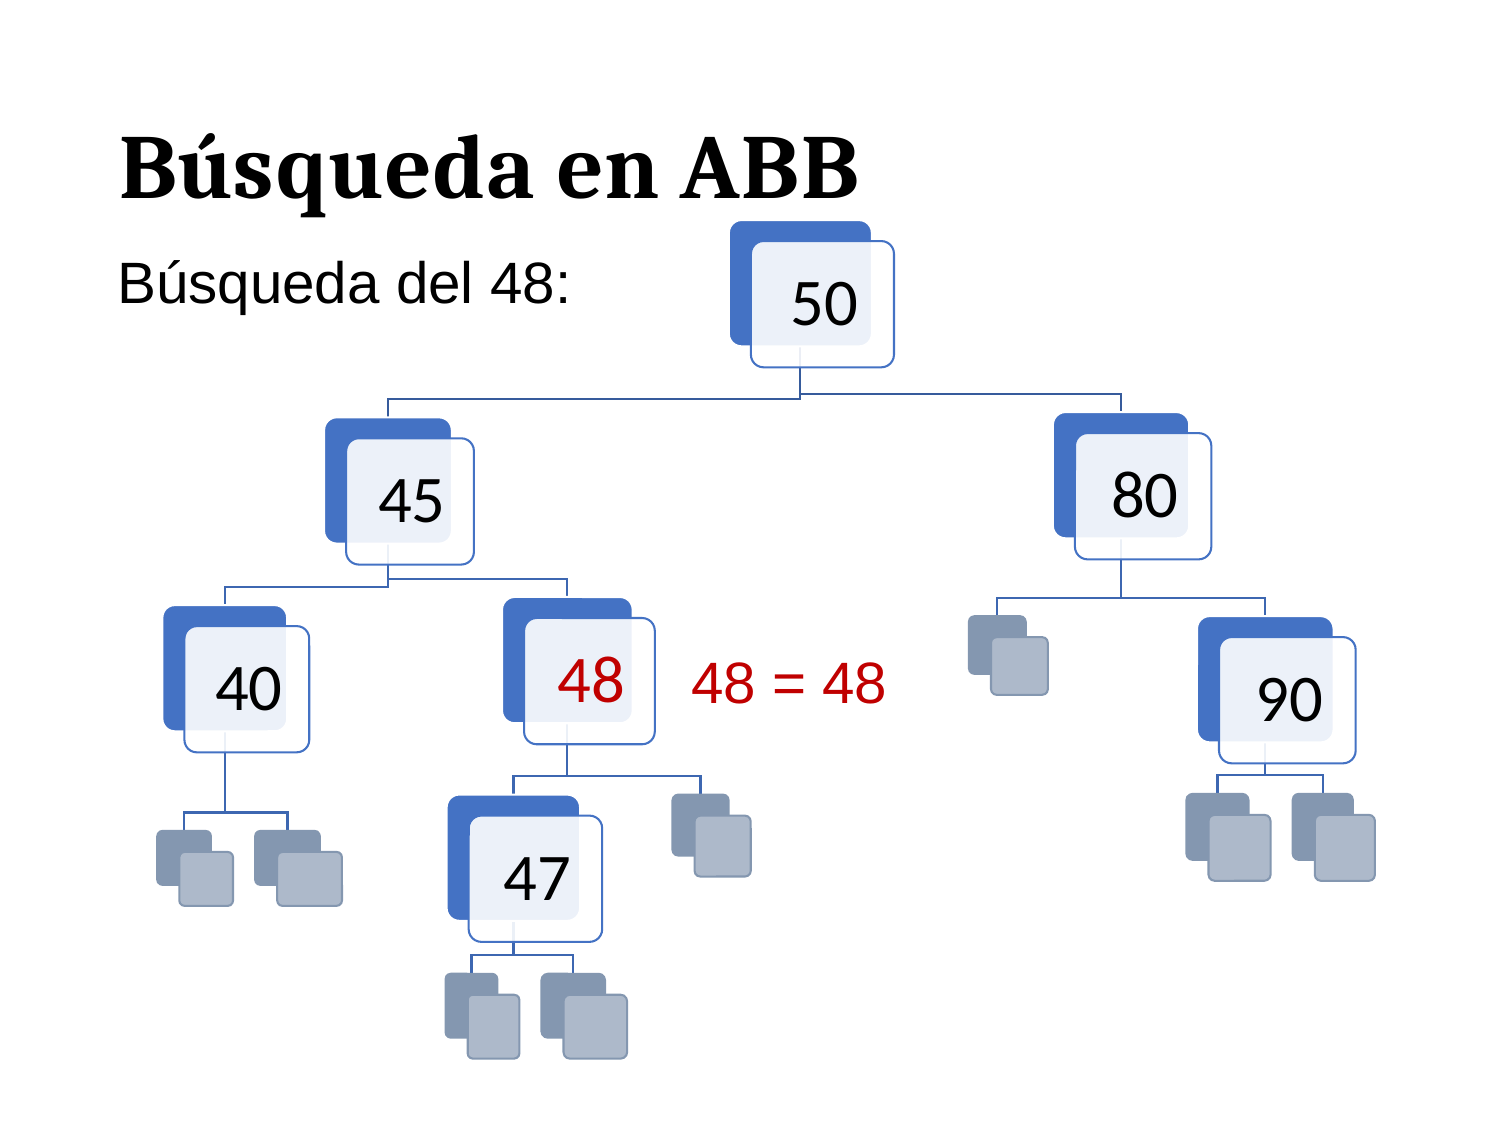

# Búsqueda en ABB
Búsqueda del 48:
50
45
40

48
47

80

90

48 = 48